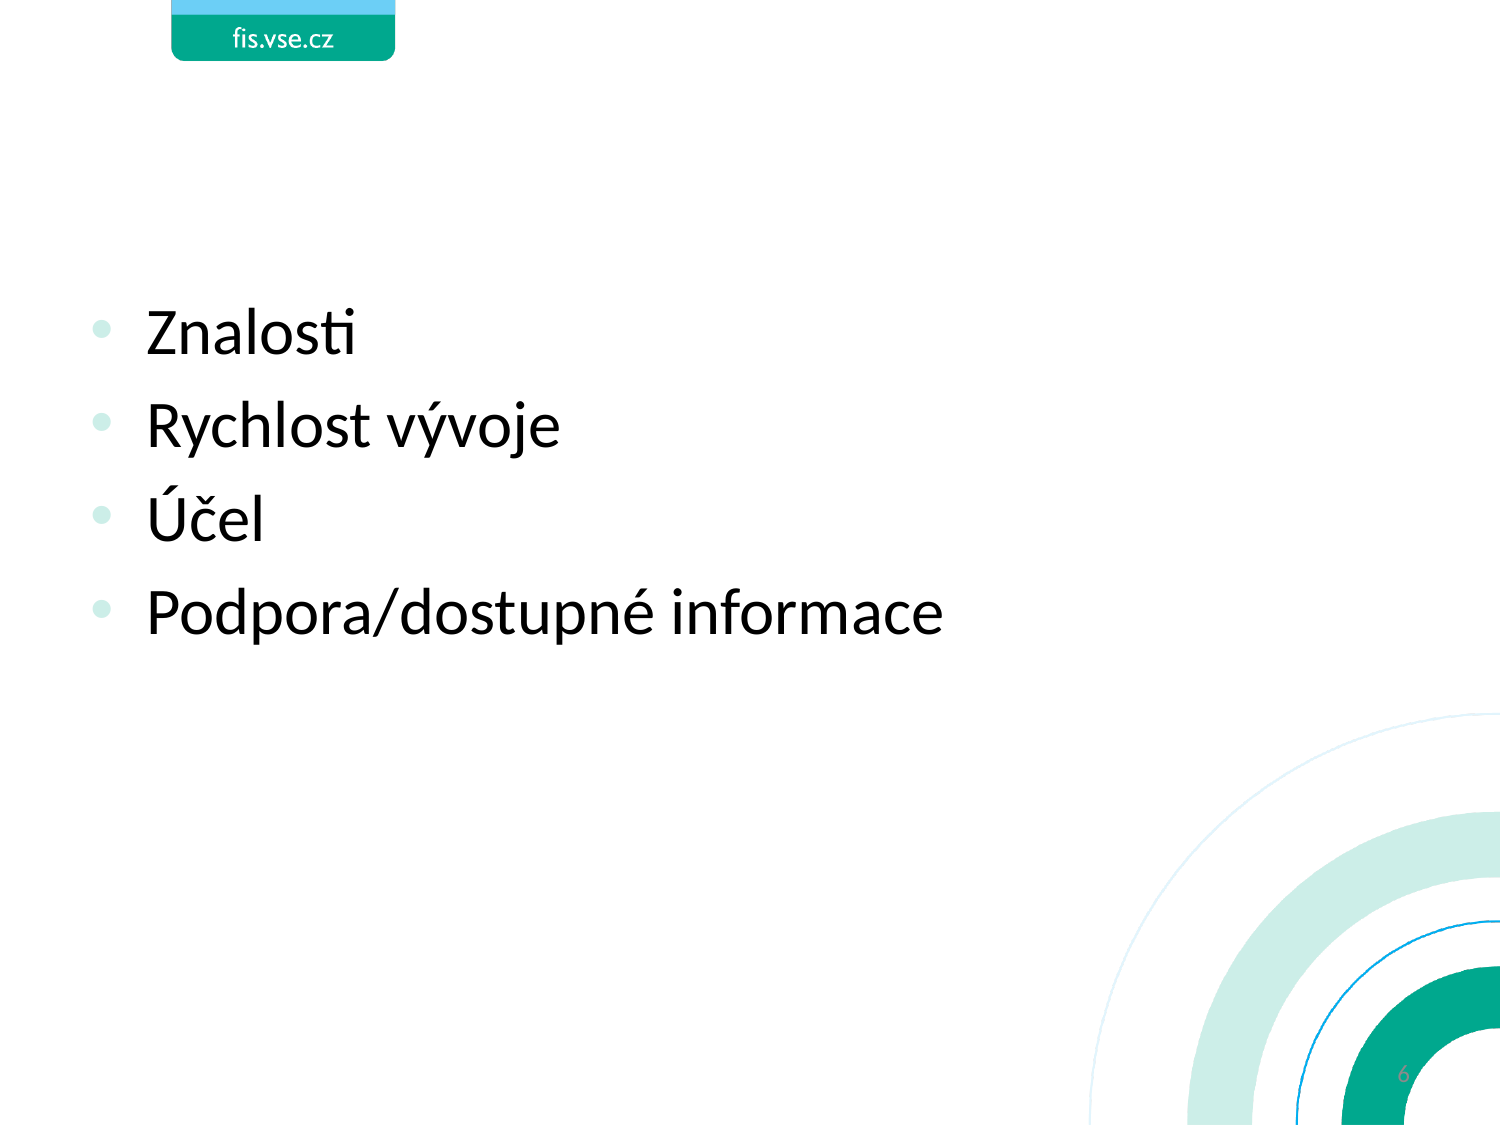

#
Znalosti
Rychlost vývoje
Účel
Podpora/dostupné informace
6